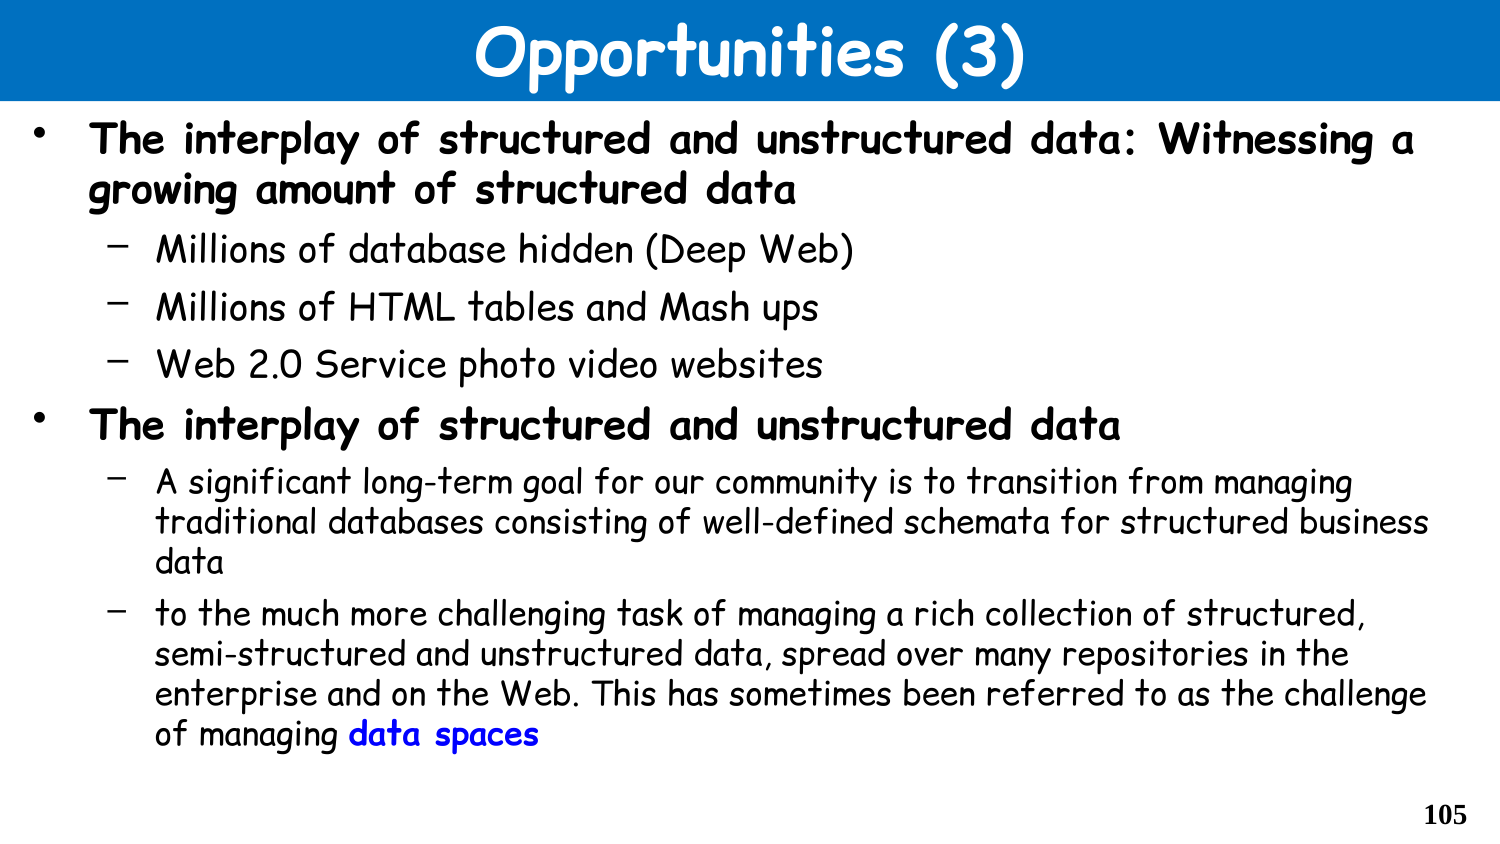

# Opportunities (3)
The interplay of structured and unstructured data: Witnessing a growing amount of structured data
Millions of database hidden (Deep Web)
Millions of HTML tables and Mash ups
Web 2.0 Service photo video websites
The interplay of structured and unstructured data
A significant long-term goal for our community is to transition from managing traditional databases consisting of well-defined schemata for structured business data
to the much more challenging task of managing a rich collection of structured, semi-structured and unstructured data, spread over many repositories in the enterprise and on the Web. This has sometimes been referred to as the challenge of managing data spaces